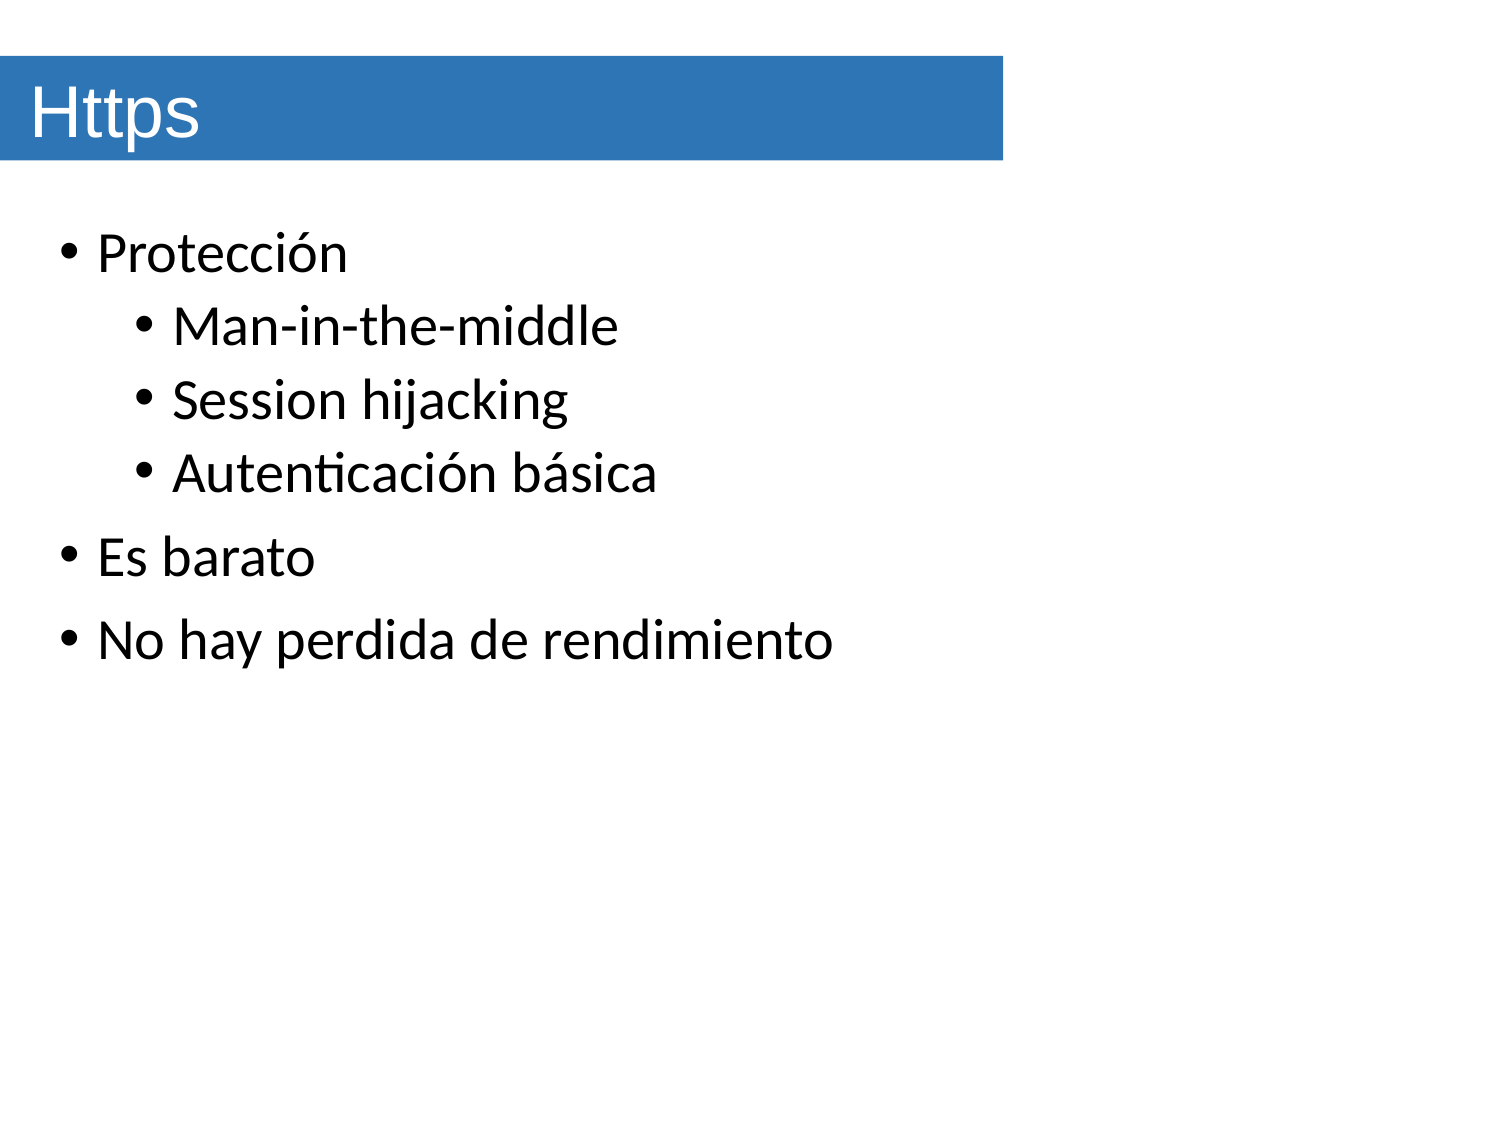

# Https
Protección
Man-in-the-middle
Session hijacking
Autenticación básica
Es barato
No hay perdida de rendimiento